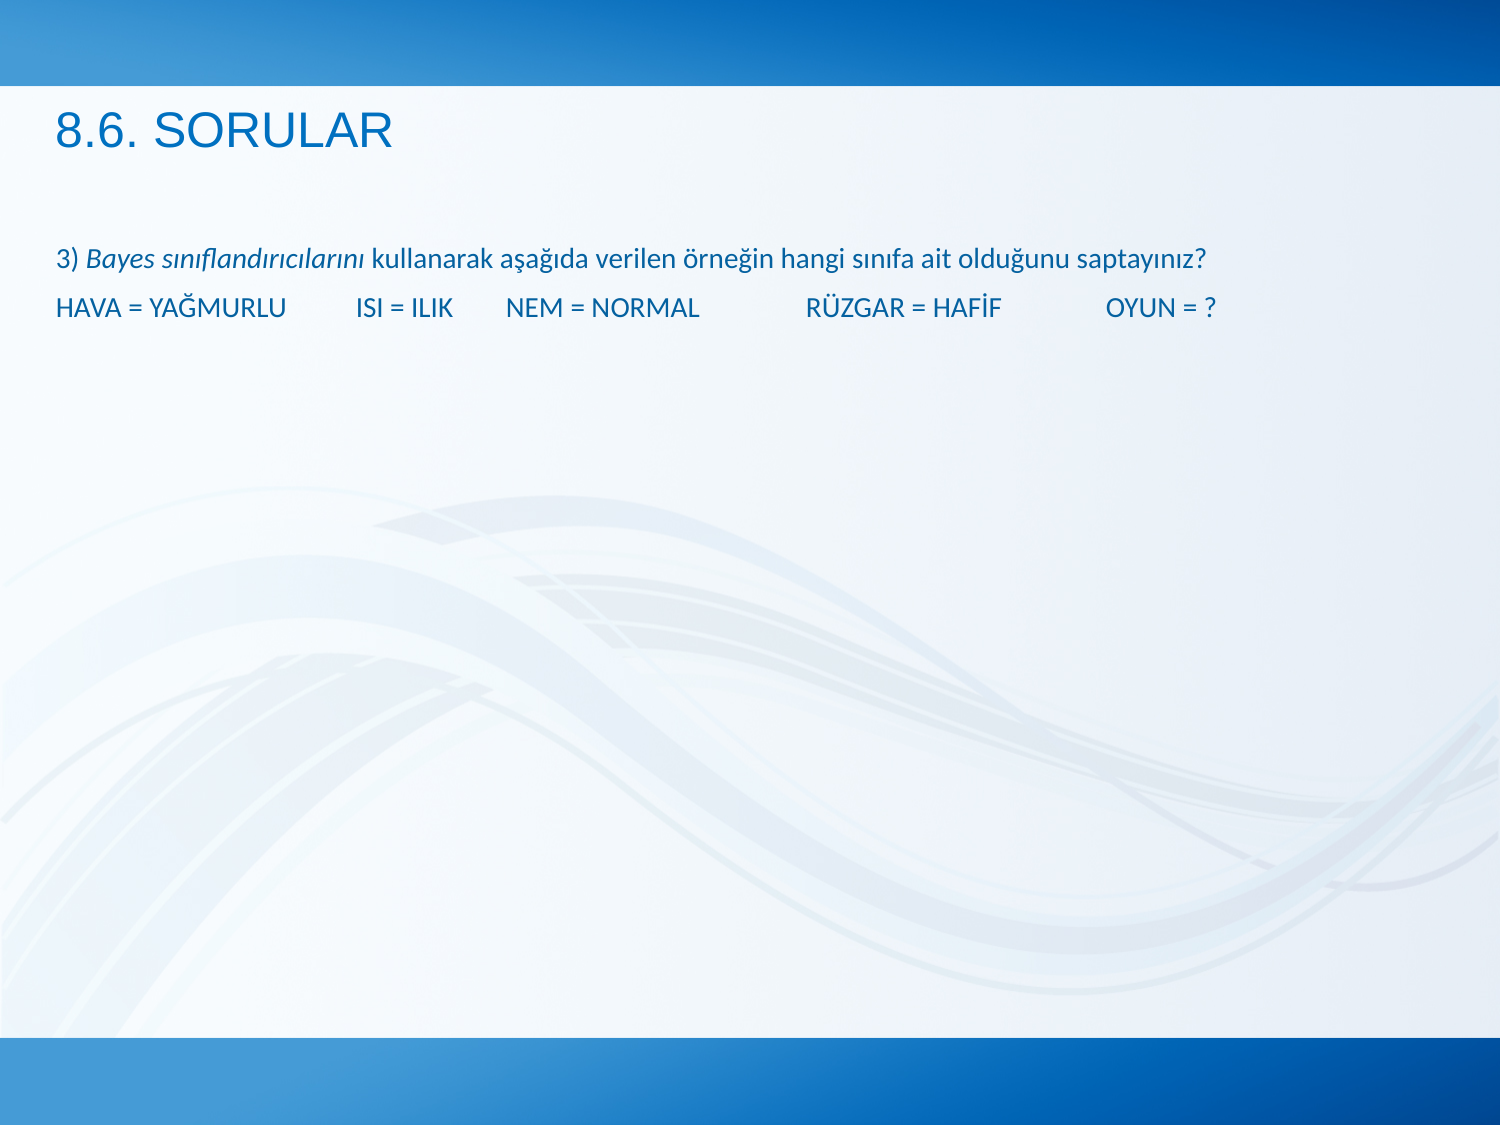

8.6. SORULAR
3) Bayes sınıflandırıcılarını kullanarak aşağıda verilen örneğin hangi sınıfa ait olduğunu saptayınız?
HAVA = YAĞMURLU	ISI = ILIK	NEM = NORMAL	RÜZGAR = HAFİF	OYUN = ?